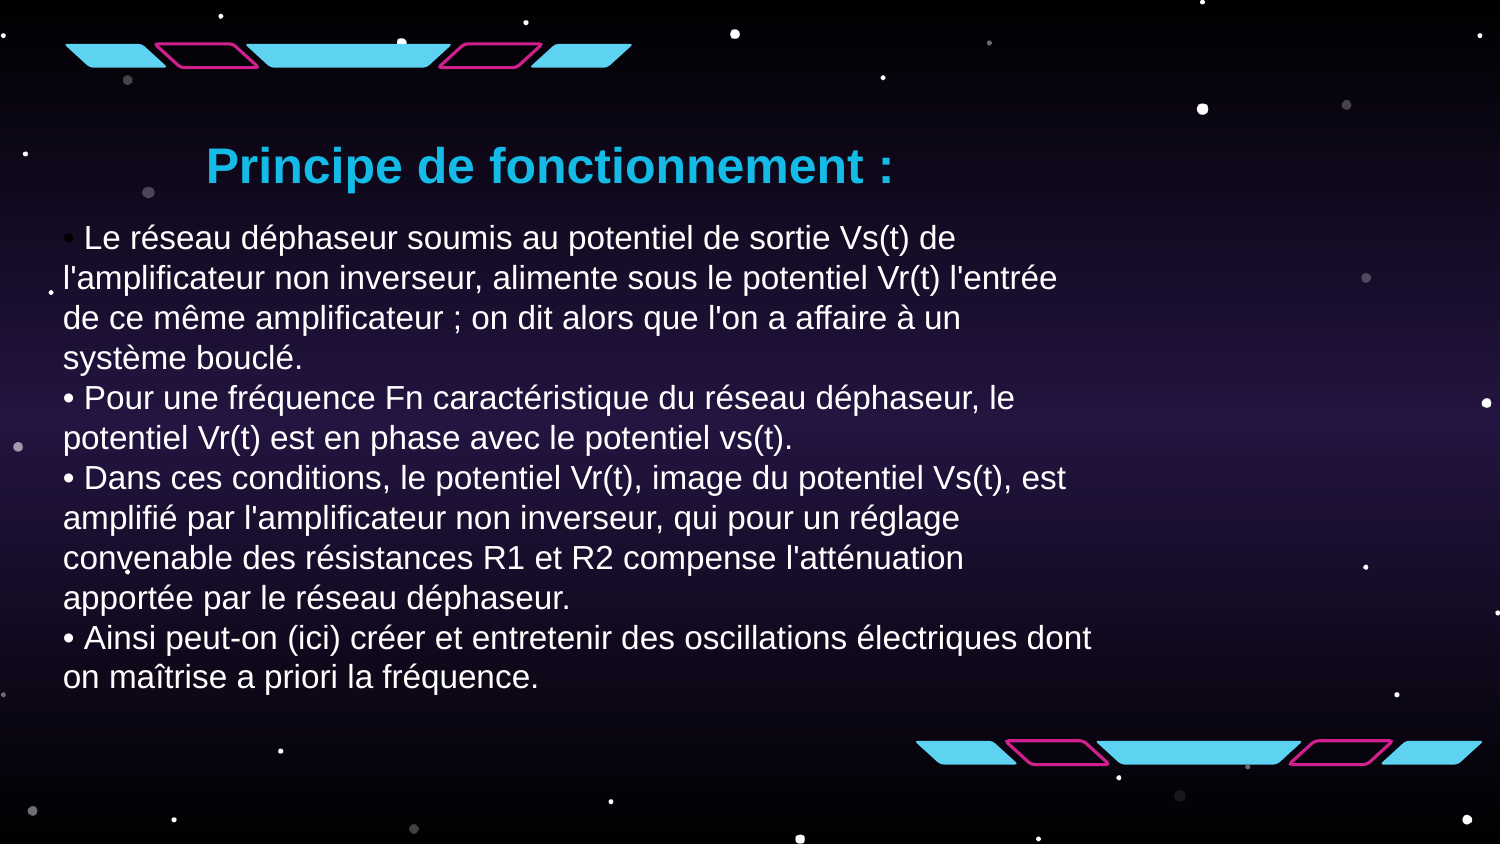

Principe de fonctionnement :
• Le réseau déphaseur soumis au potentiel de sortie Vs(t) de l'amplificateur non inverseur, alimente sous le potentiel Vr(t) l'entrée de ce même amplificateur ; on dit alors que l'on a affaire à un système bouclé.
• Pour une fréquence Fn caractéristique du réseau déphaseur, le potentiel Vr(t) est en phase avec le potentiel vs(t).
• Dans ces conditions, le potentiel Vr(t), image du potentiel Vs(t), est amplifié par l'amplificateur non inverseur, qui pour un réglage convenable des résistances R1 et R2 compense l'atténuation apportée par le réseau déphaseur.
• Ainsi peut-on (ici) créer et entretenir des oscillations électriques dont on maîtrise a priori la fréquence.